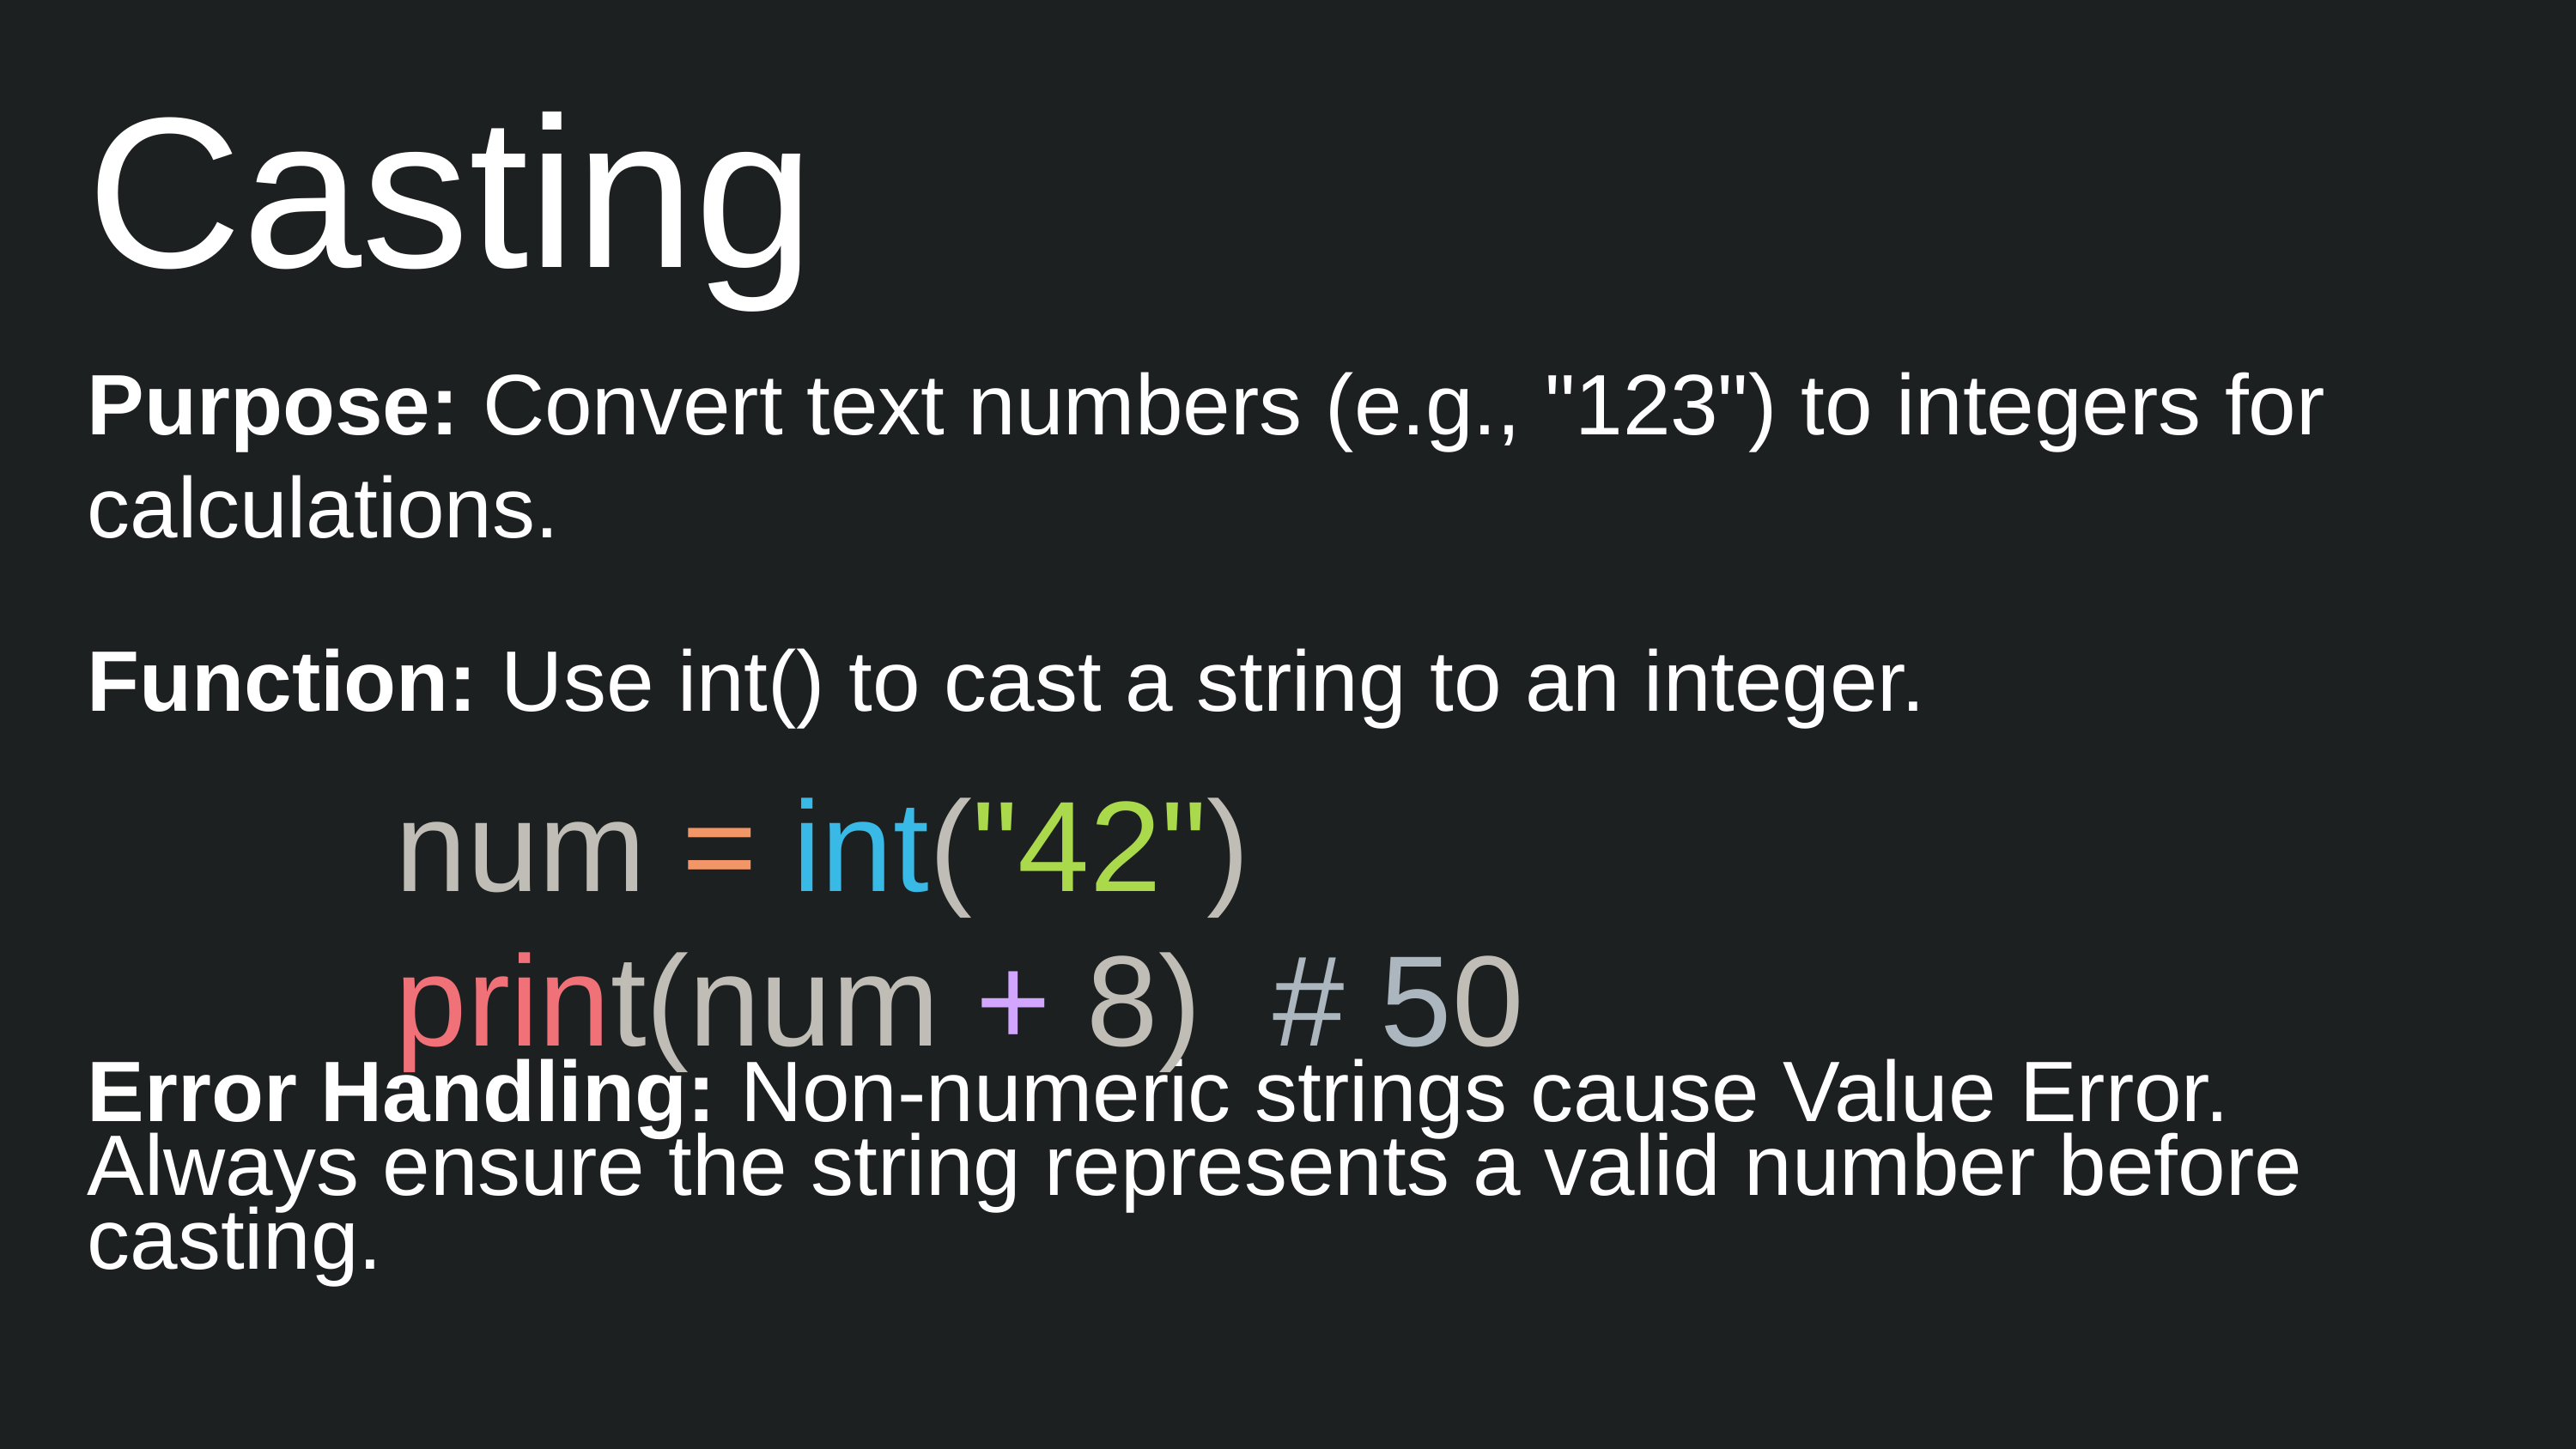

Casting
Purpose: Convert text numbers (e.g., "123") to integers for calculations.

Function: Use int() to cast a string to an integer.

num = int("42")
print(num + 8)  # 50

Error Handling: Non-numeric strings cause Value Error. Always ensure the string represents a valid number before casting.